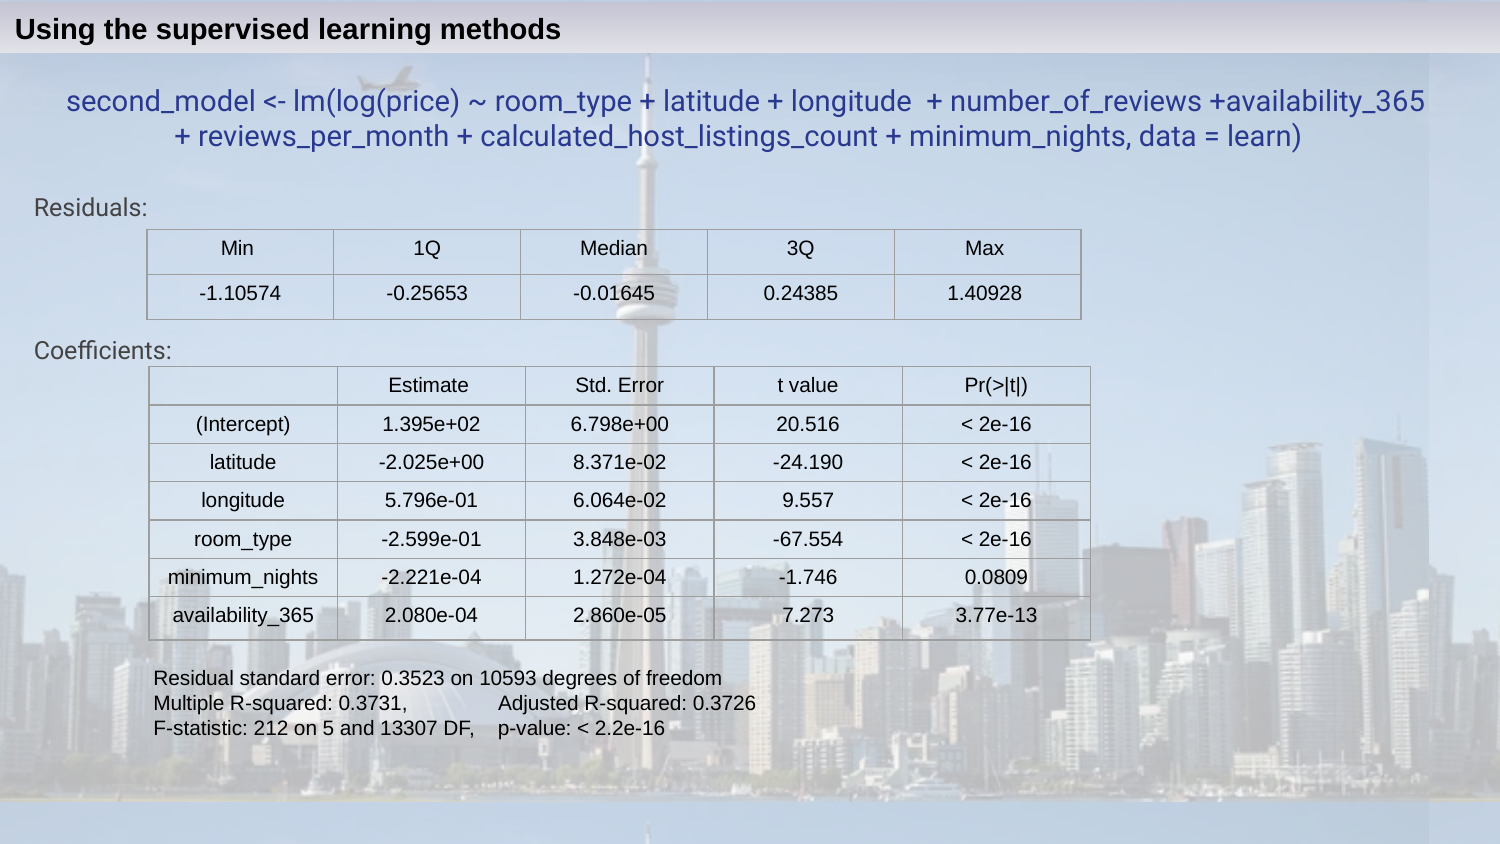

Using the supervised learning methods

# second_model <- lm(log(price) ~ room_type + latitude + longitude  + number_of_reviews +availability_365 + reviews_per_month + calculated_host_listings_count + minimum_nights, data = learn)
Residuals:

Coefficients:

| Min | 1Q | Median | 3Q | Max |
| --- | --- | --- | --- | --- |
| -1.10574 | -0.25653 | -0.01645 | 0.24385 | 1.40928 |
|  | Estimate | Std. Error | t value | Pr(>|t|) |
| --- | --- | --- | --- | --- |
| (Intercept) | 1.395e+02 | 6.798e+00 | 20.516 | < 2e-16 |
| latitude | -2.025e+00 | 8.371e-02 | -24.190 | < 2e-16 |
| longitude | 5.796e-01 | 6.064e-02 | 9.557 | < 2e-16 |
| room\_type | -2.599e-01 | 3.848e-03 | -67.554 | < 2e-16 |
| minimum\_nights | -2.221e-04 | 1.272e-04 | -1.746 | 0.0809 |
| availability\_365 | 2.080e-04 | 2.860e-05 | 7.273 | 3.77e-13 |
Residual standard error: 0.3523 on 10593 degrees of freedom
Multiple R-squared: 0.3731,                Adjusted R-squared: 0.3726
F-statistic: 212 on 5 and 13307 DF,    p-value: < 2.2e-16